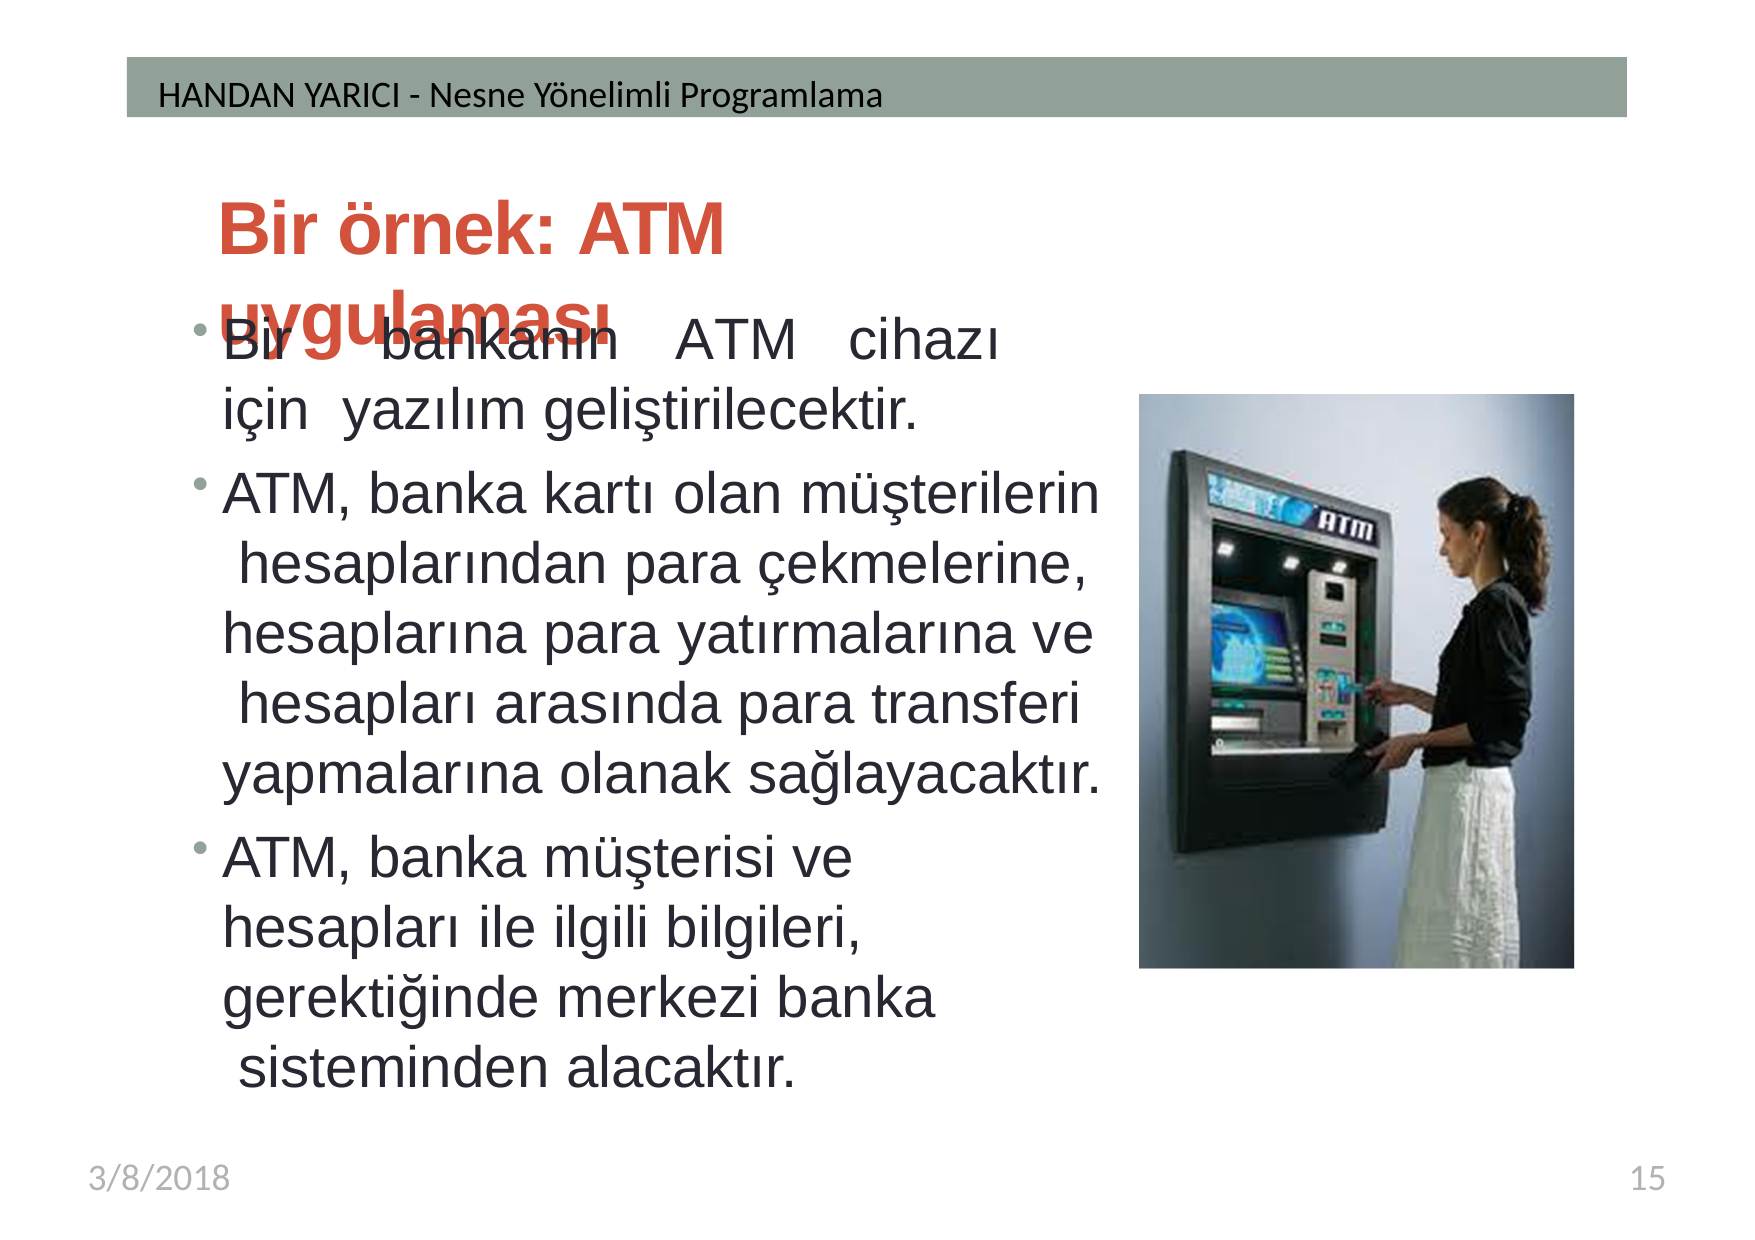

HANDAN YARICI - Nesne Yönelimli Programlama
# Bir örnek: ATM uygulaması
Bir	bankanın	ATM	cihazı	için  yazılım geliştirilecektir.
ATM, banka kartı olan müşterilerin  hesaplarından para çekmelerine,  hesaplarına para yatırmalarına ve  hesapları arasında para transferi  yapmalarına olanak sağlayacaktır.
ATM, banka müşterisi ve  hesapları ile ilgili bilgileri,  gerektiğinde merkezi banka  sisteminden alacaktır.

3/8/2018
15